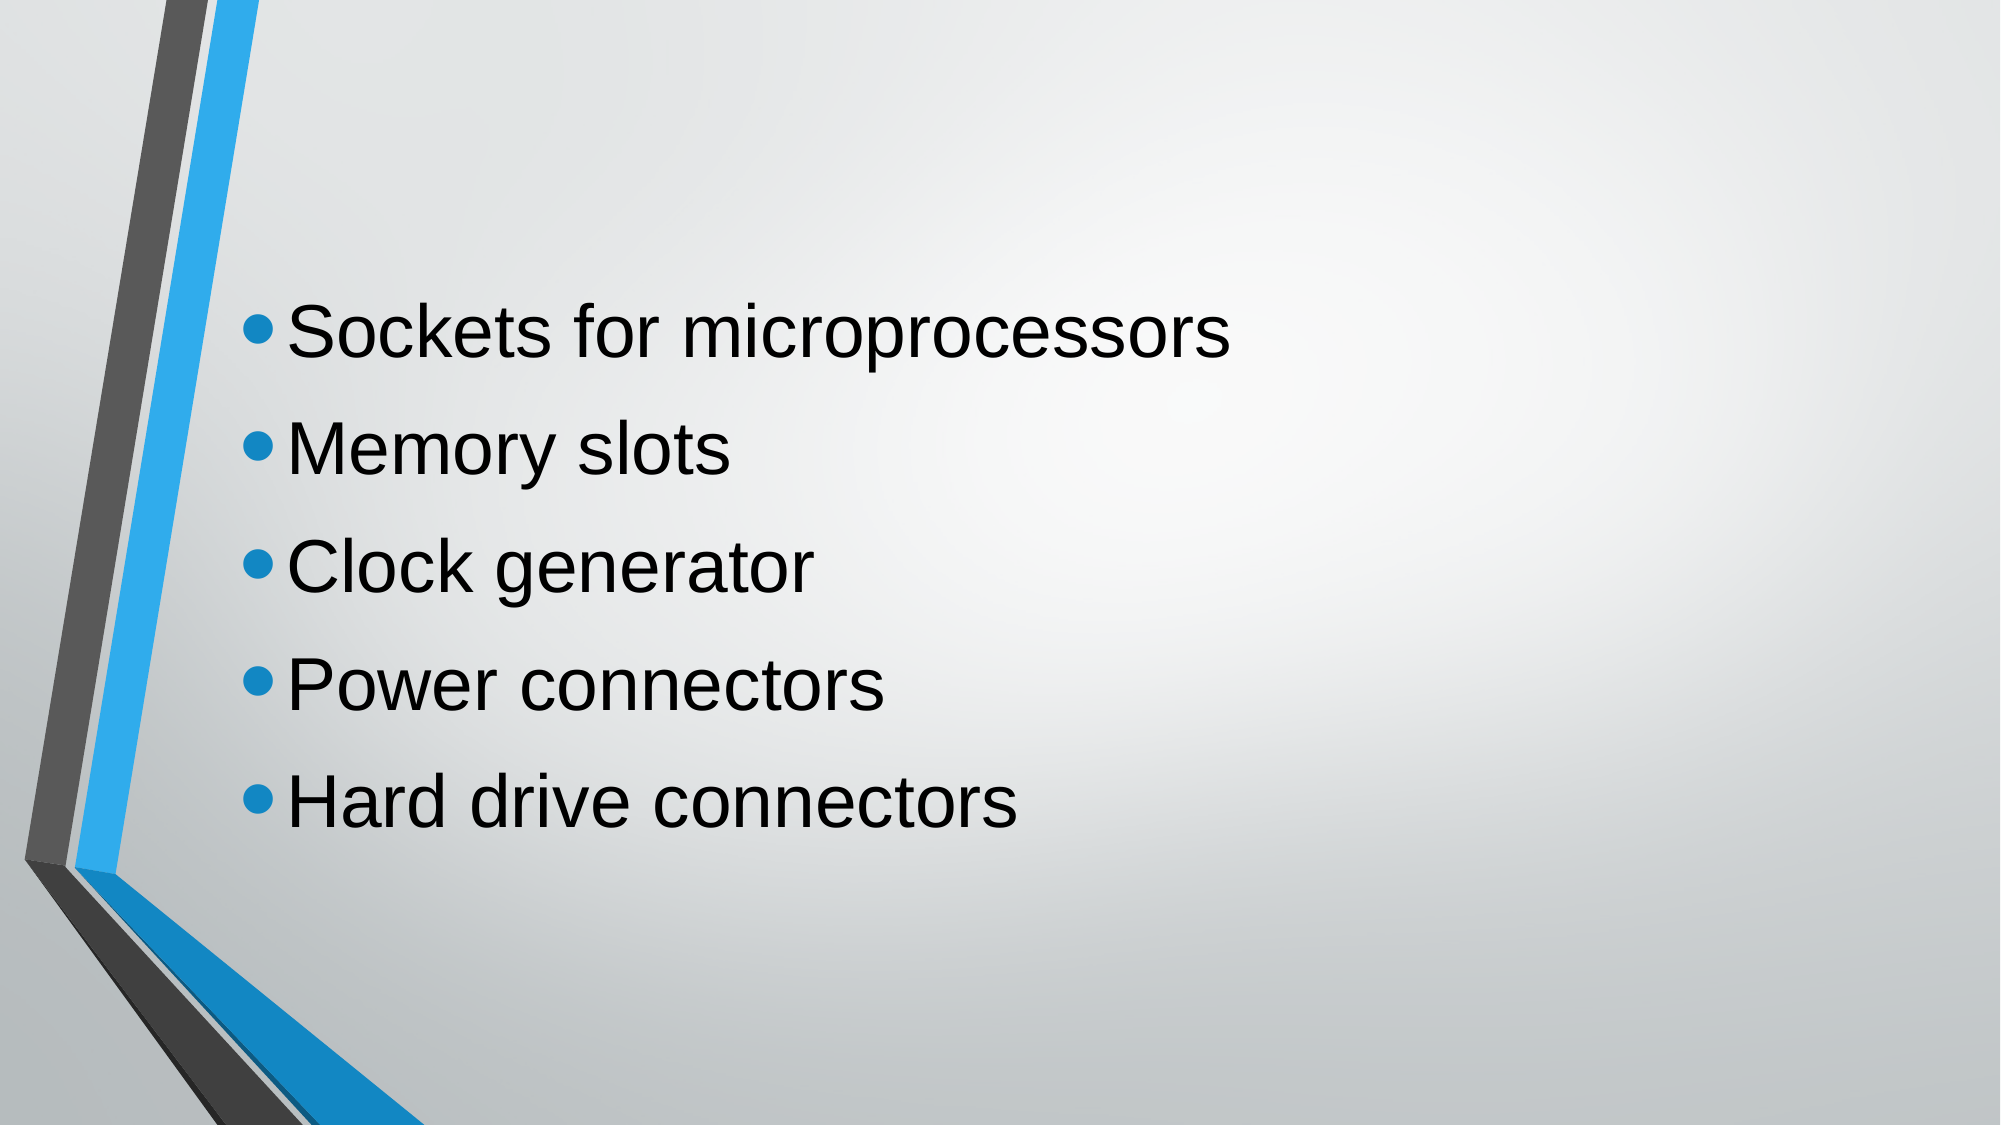

Sockets for microprocessors
Memory slots
Clock generator
Power connectors
Hard drive connectors